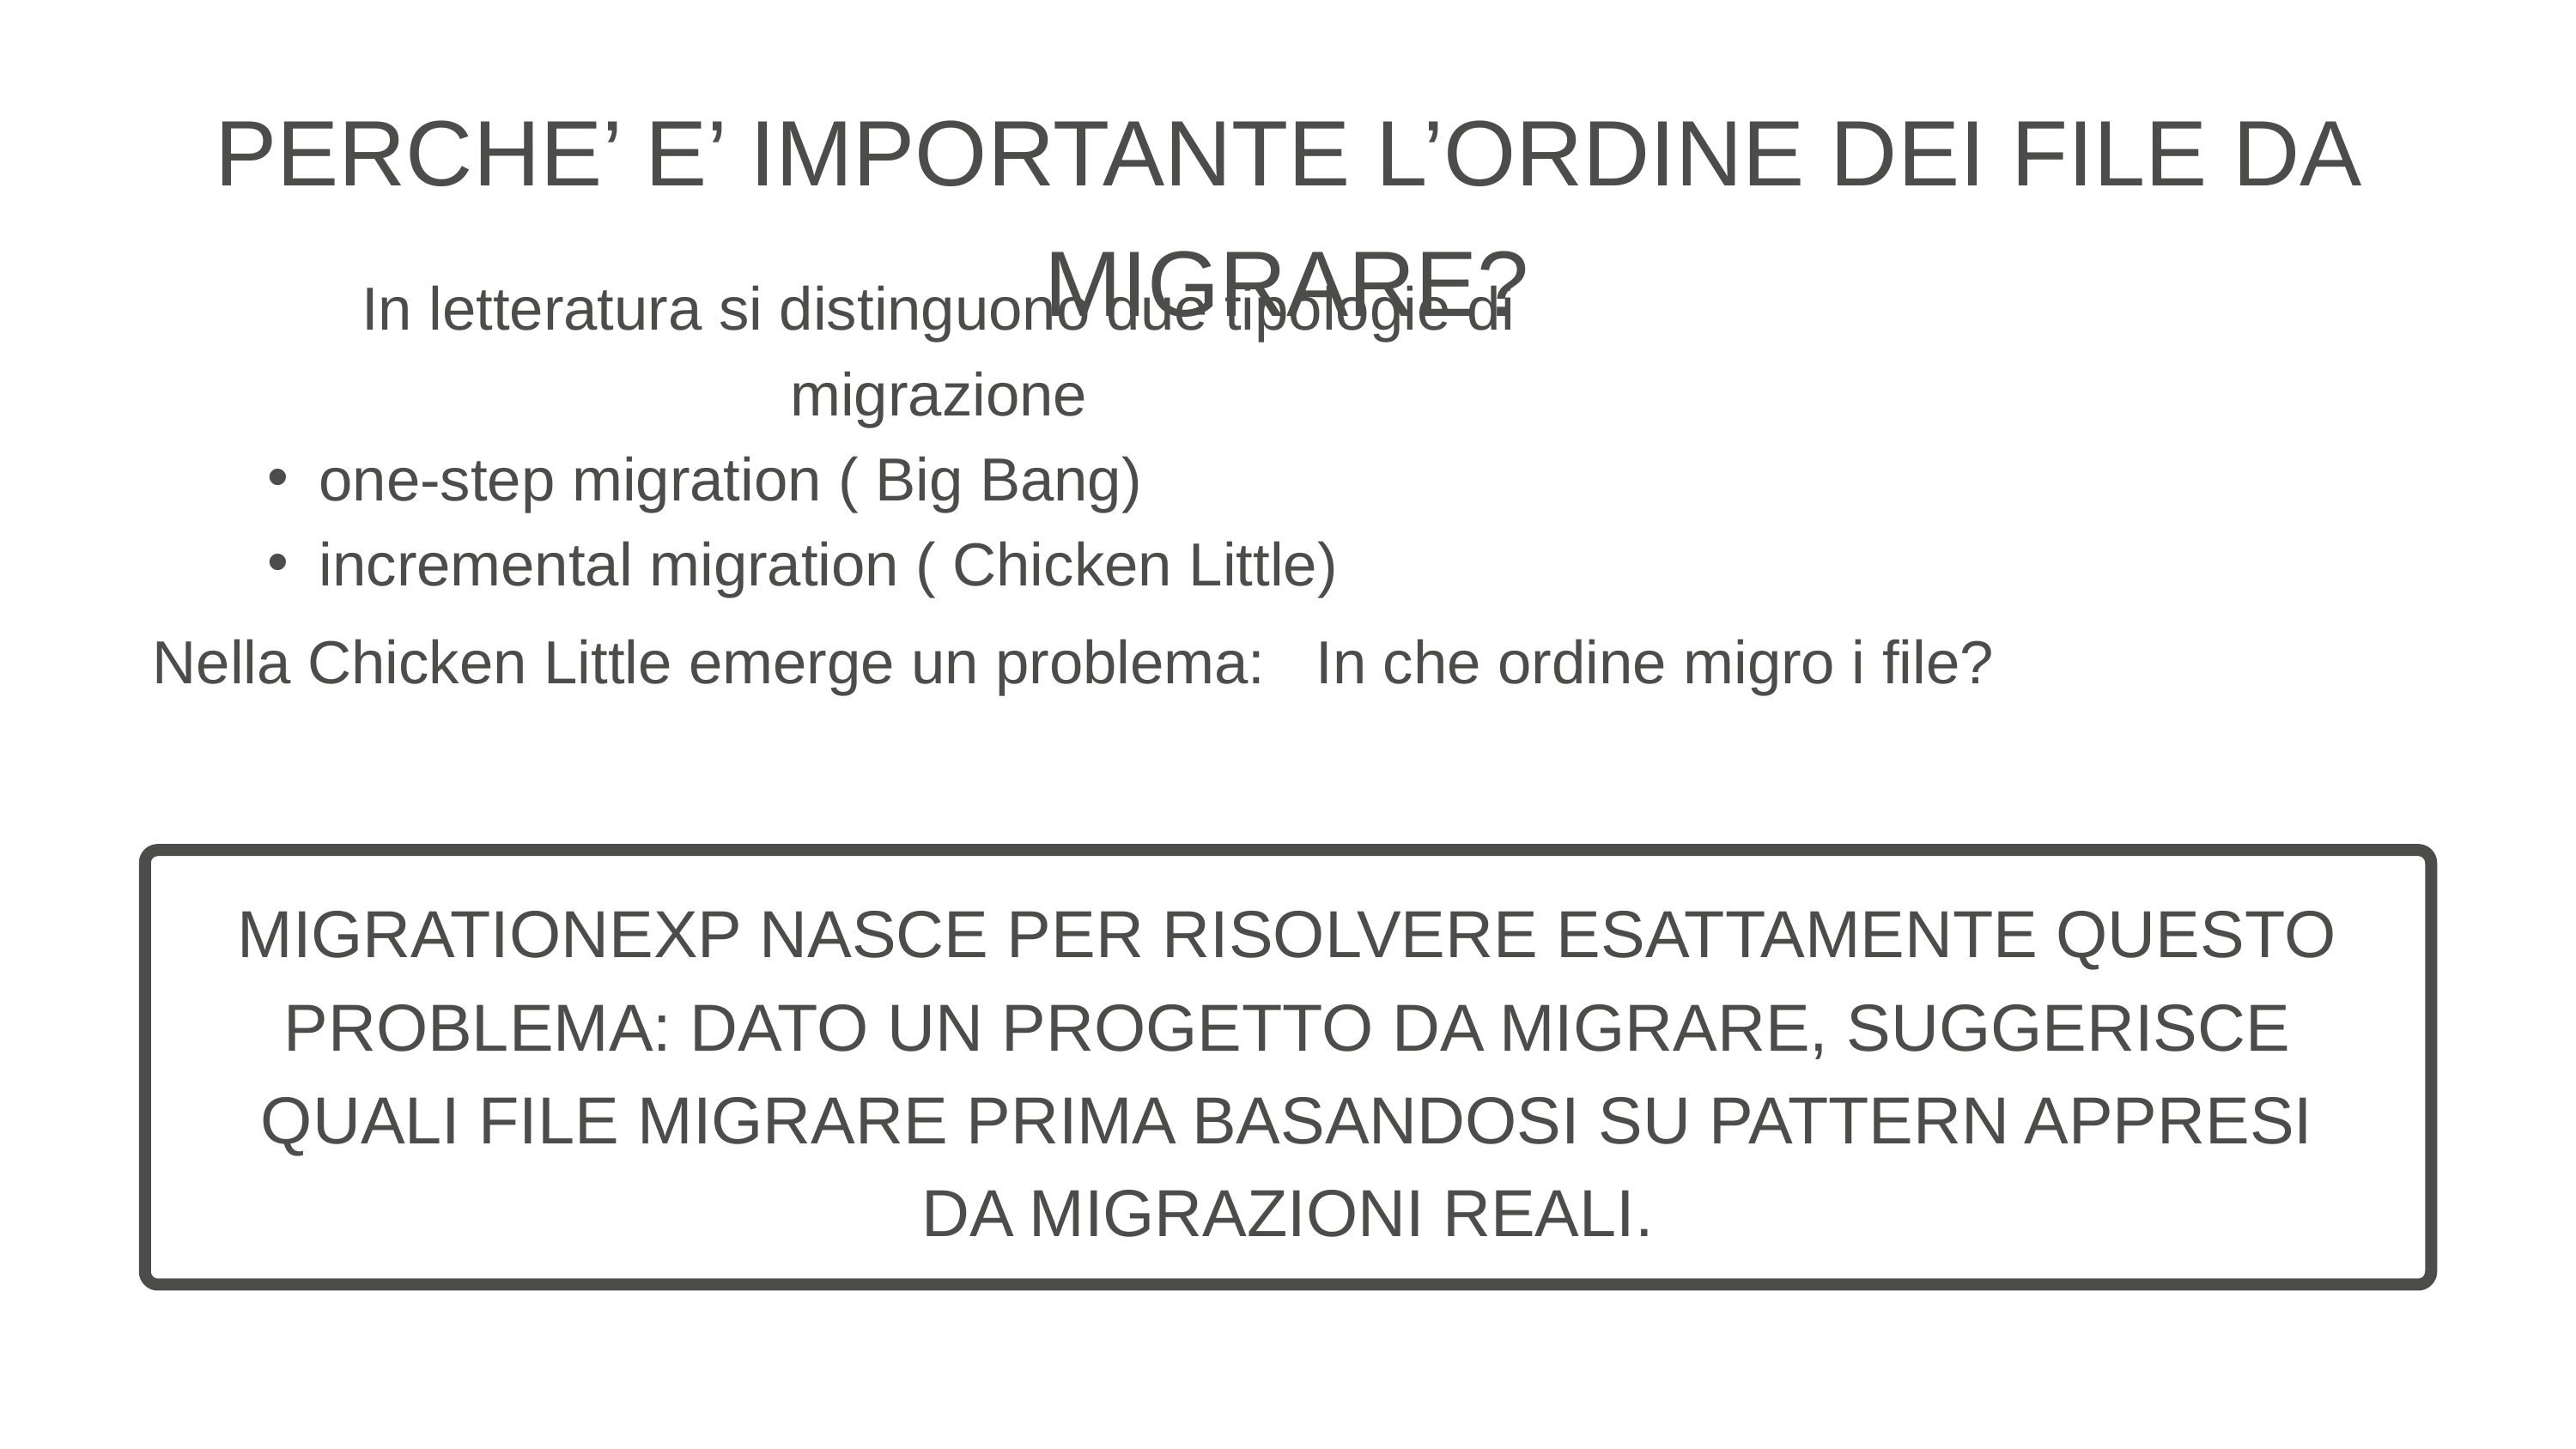

PERCHE’ E’ IMPORTANTE L’ORDINE DEI FILE DA MIGRARE?
In letteratura si distinguono due tipologie di migrazione
one-step migration ( Big Bang)
incremental migration ( Chicken Little)

Nella Chicken Little emerge un problema:   In che ordine migro i file?

MIGRATIONEXP NASCE PER RISOLVERE ESATTAMENTE QUESTO PROBLEMA: DATO UN PROGETTO DA MIGRARE, SUGGERISCE QUALI FILE MIGRARE PRIMA BASANDOSI SU PATTERN APPRESI DA MIGRAZIONI REALI.